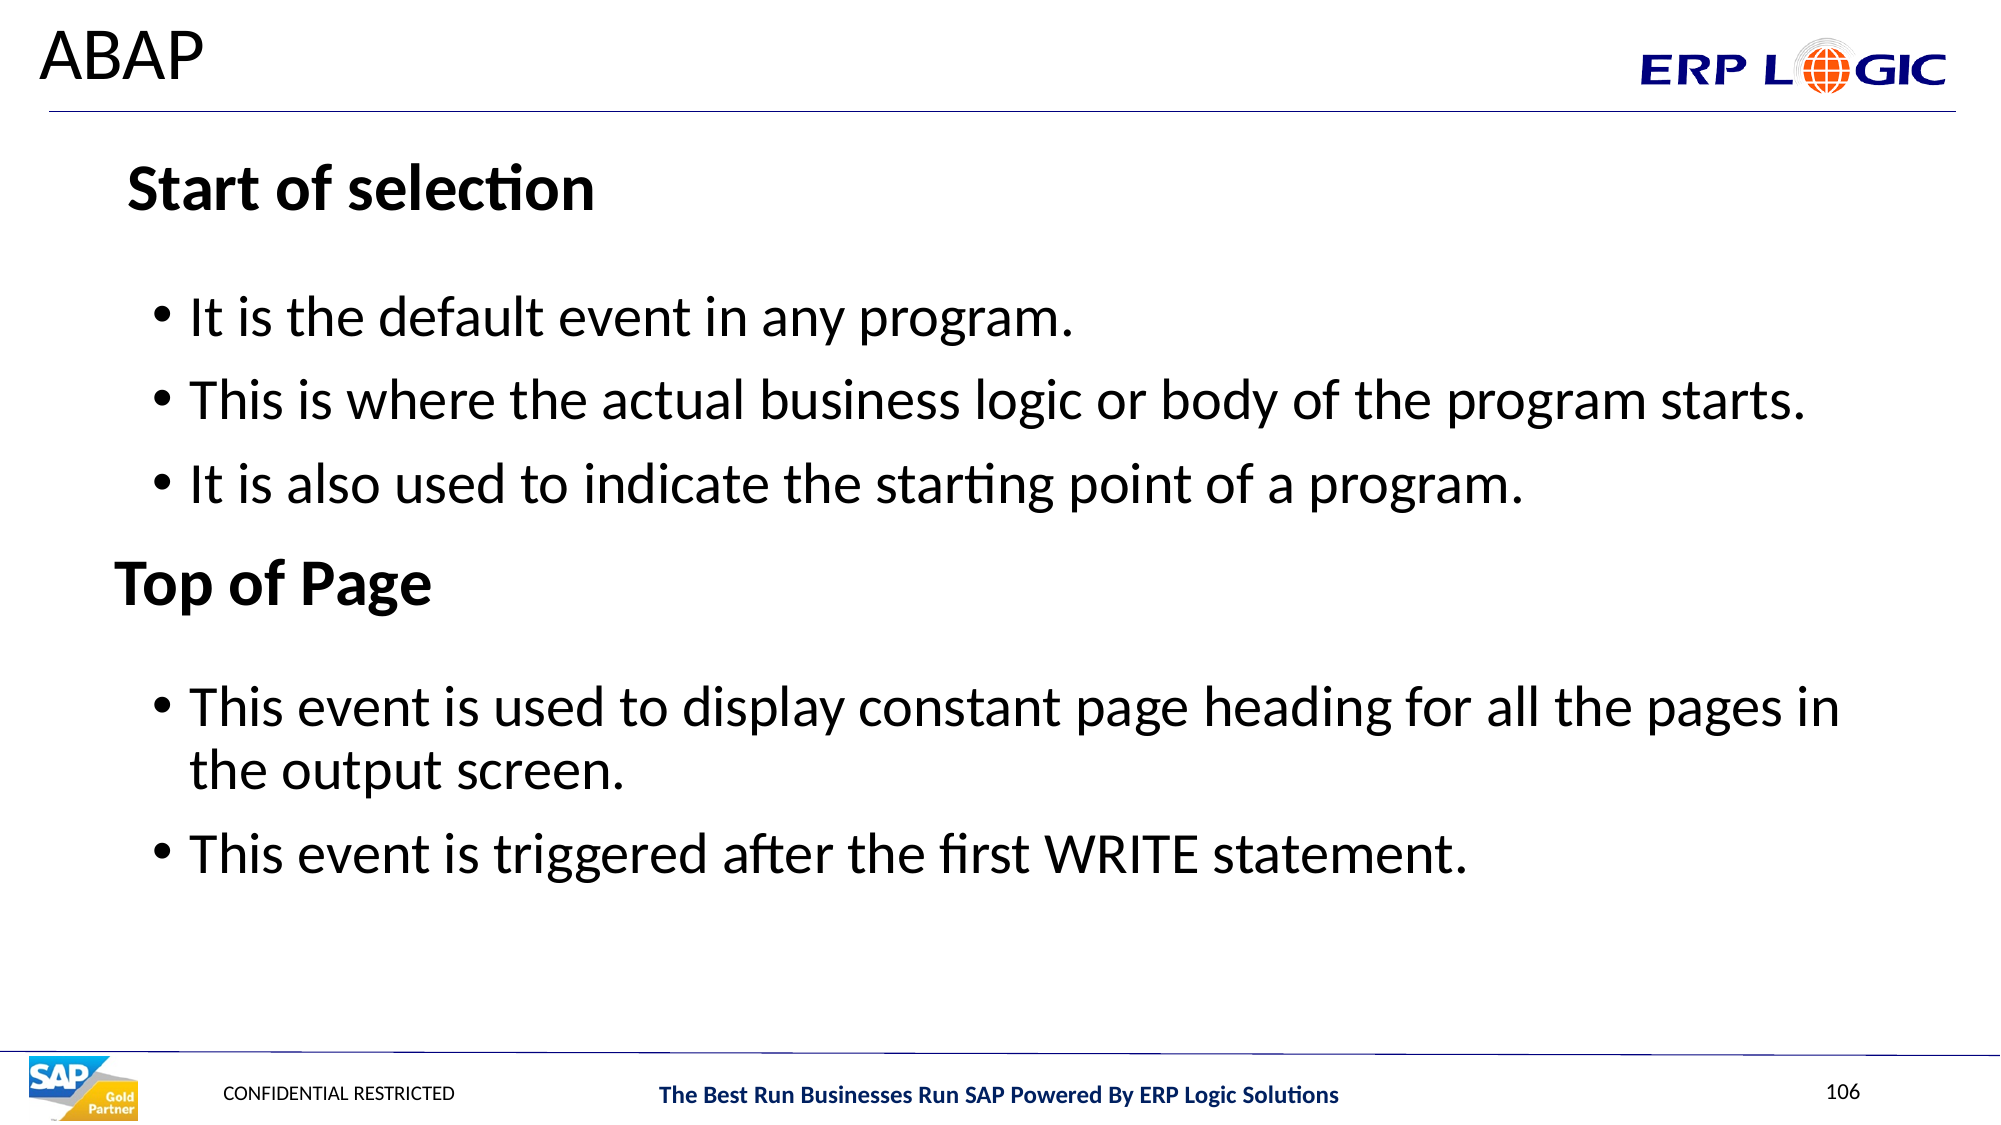

# ABAP
Start of selection

It is the default event in any program.
This is where the actual business logic or body of the program starts.
It is also used to indicate the starting point of a program.

 Top of Page
This event is used to display constant page heading for all the pages in the output screen.
This event is triggered after the first WRITE statement.